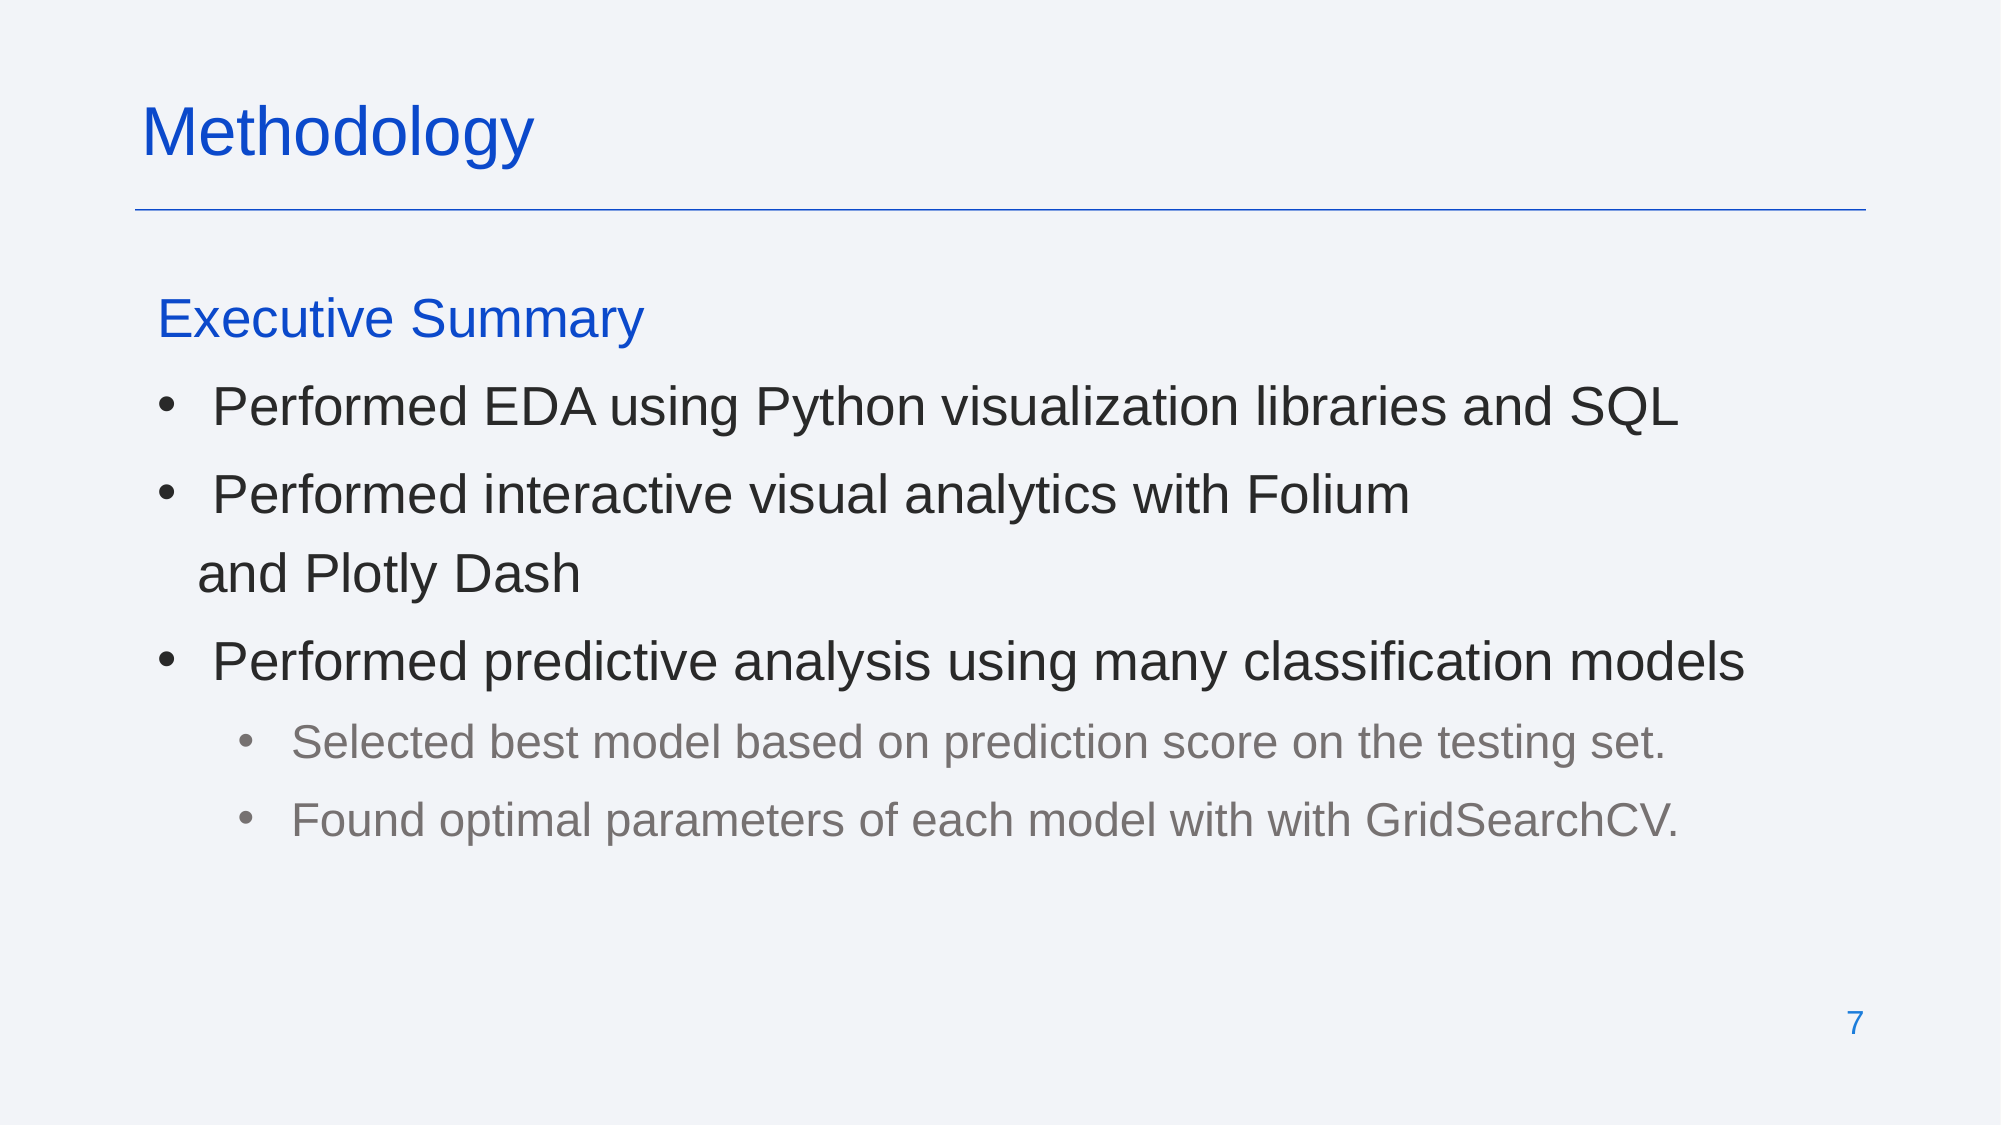

Methodology
Executive Summary
 Performed EDA using Python visualization libraries and SQL
 Performed interactive visual analytics with Folium and Plotly Dash
 Performed predictive analysis using many classification models
 Selected best model based on prediction score on the testing set.
 Found optimal parameters of each model with with GridSearchCV.

7